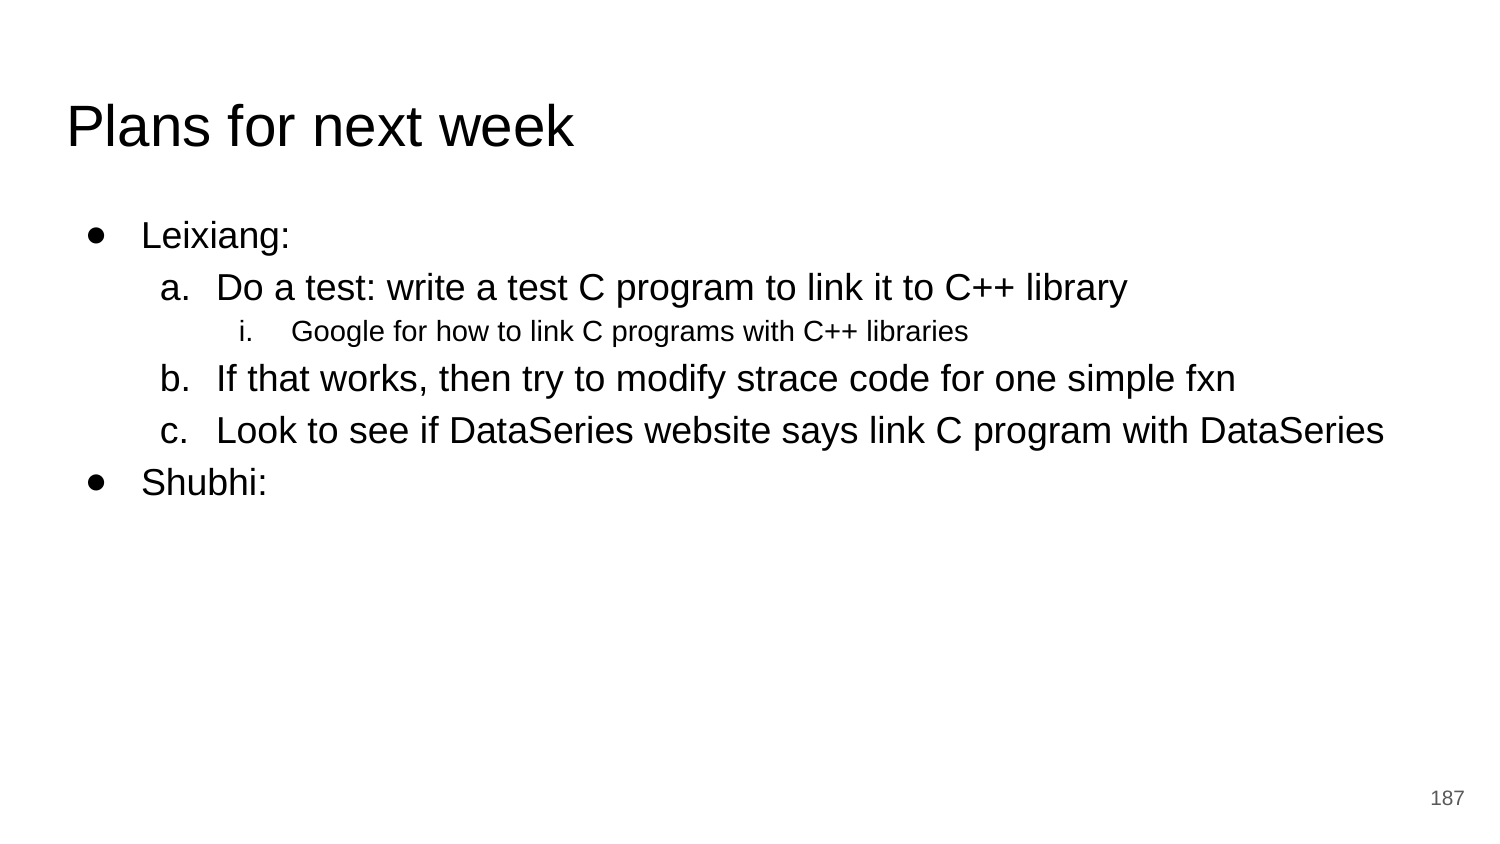

# Plans for next week
Leixiang:
Do a test: write a test C program to link it to C++ library
Google for how to link C programs with C++ libraries
If that works, then try to modify strace code for one simple fxn
Look to see if DataSeries website says link C program with DataSeries
Shubhi:
187